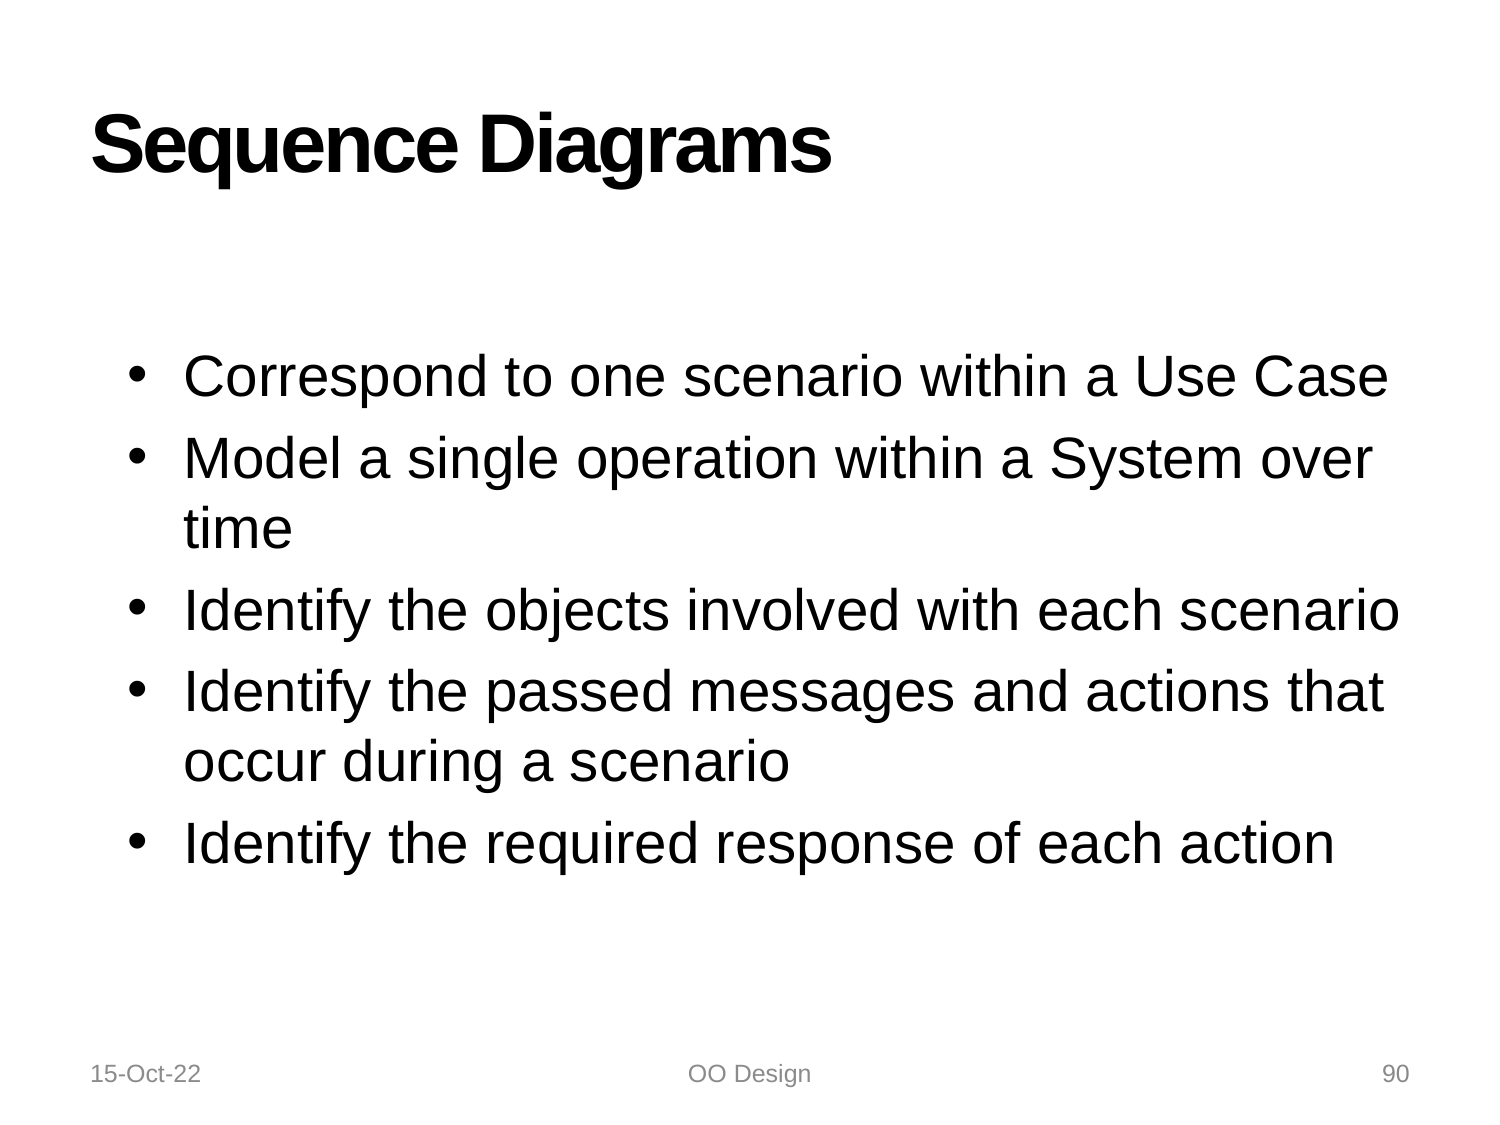

# Sequence Diagrams
Correspond to one scenario within a Use Case
Model a single operation within a System over time
Identify the objects involved with each scenario
Identify the passed messages and actions that occur during a scenario
Identify the required response of each action
15-Oct-22
OO Design
90